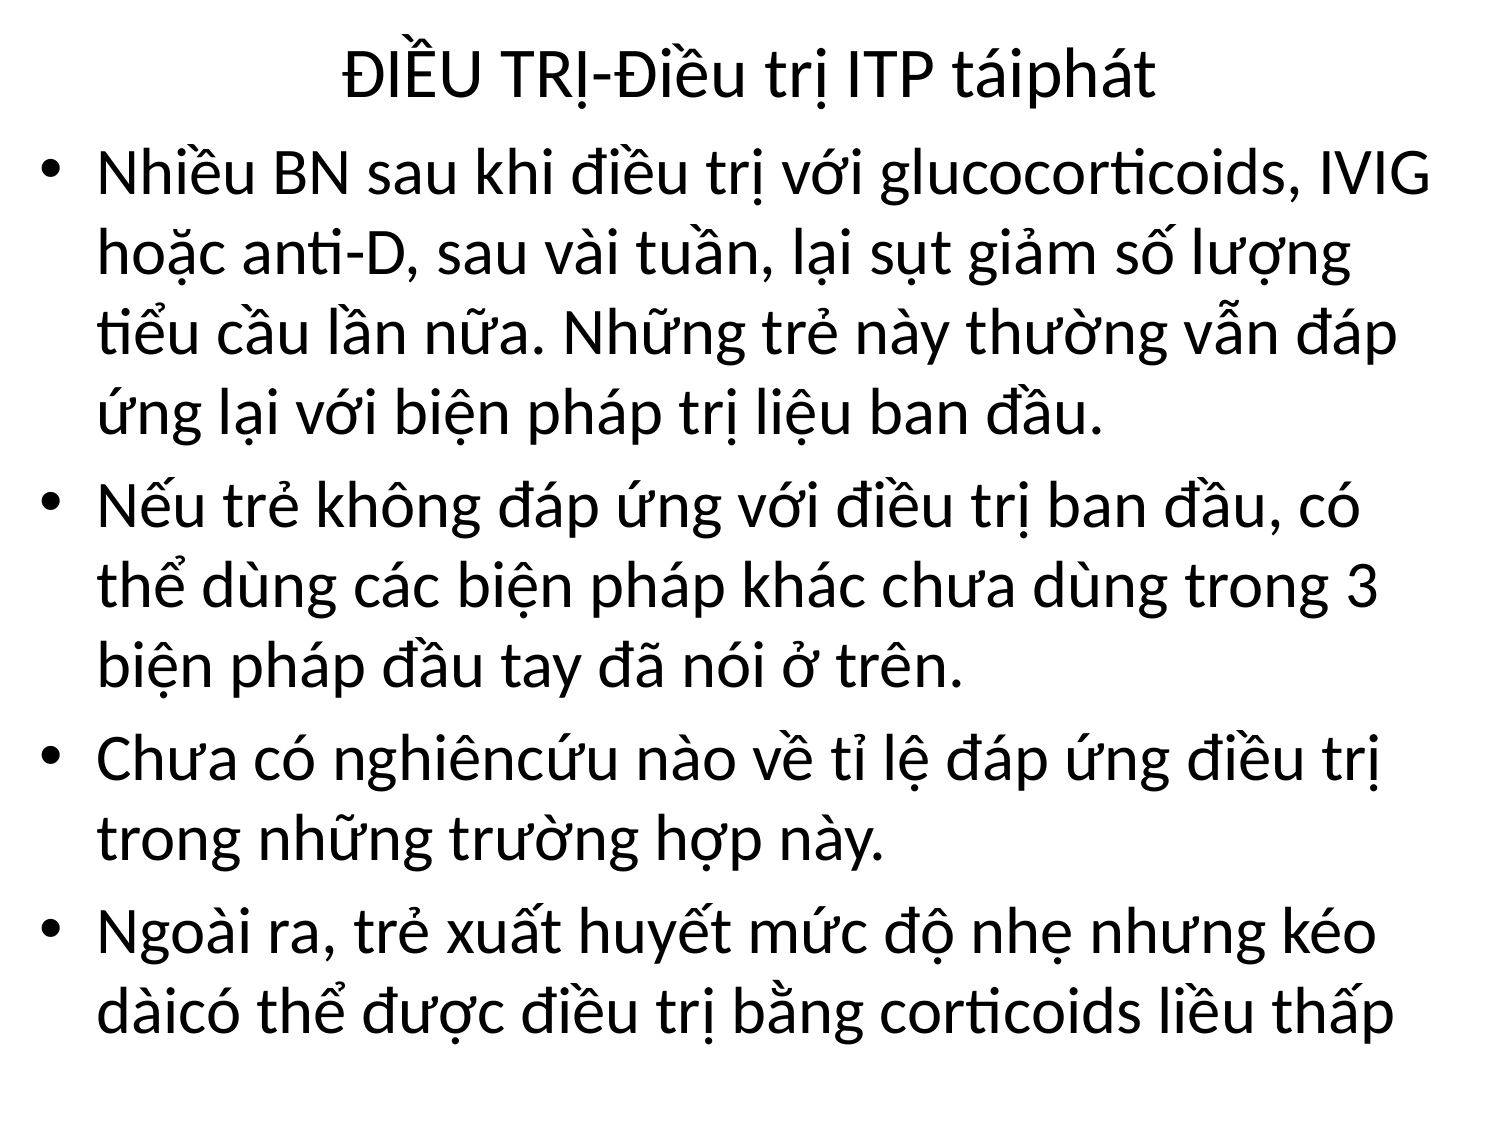

# ĐIỀU TRỊ-Điều trị ITP táiphát
Nhiều BN sau khi điều trị với glucocorticoids, IVIG hoặc anti-D, sau vài tuần, lại sụt giảm số lượng tiểu cầu lần nữa. Những trẻ này thường vẫn đáp ứng lại với biện pháp trị liệu ban đầu.
Nếu trẻ không đáp ứng với điều trị ban đầu, có thể dùng các biện pháp khác chưa dùng trong 3 biện pháp đầu tay đã nói ở trên.
Chưa có nghiêncứu nào về tỉ lệ đáp ứng điều trị trong những trường hợp này.
Ngoài ra, trẻ xuất huyết mức độ nhẹ nhưng kéo dàicó thể được điều trị bằng corticoids liều thấp